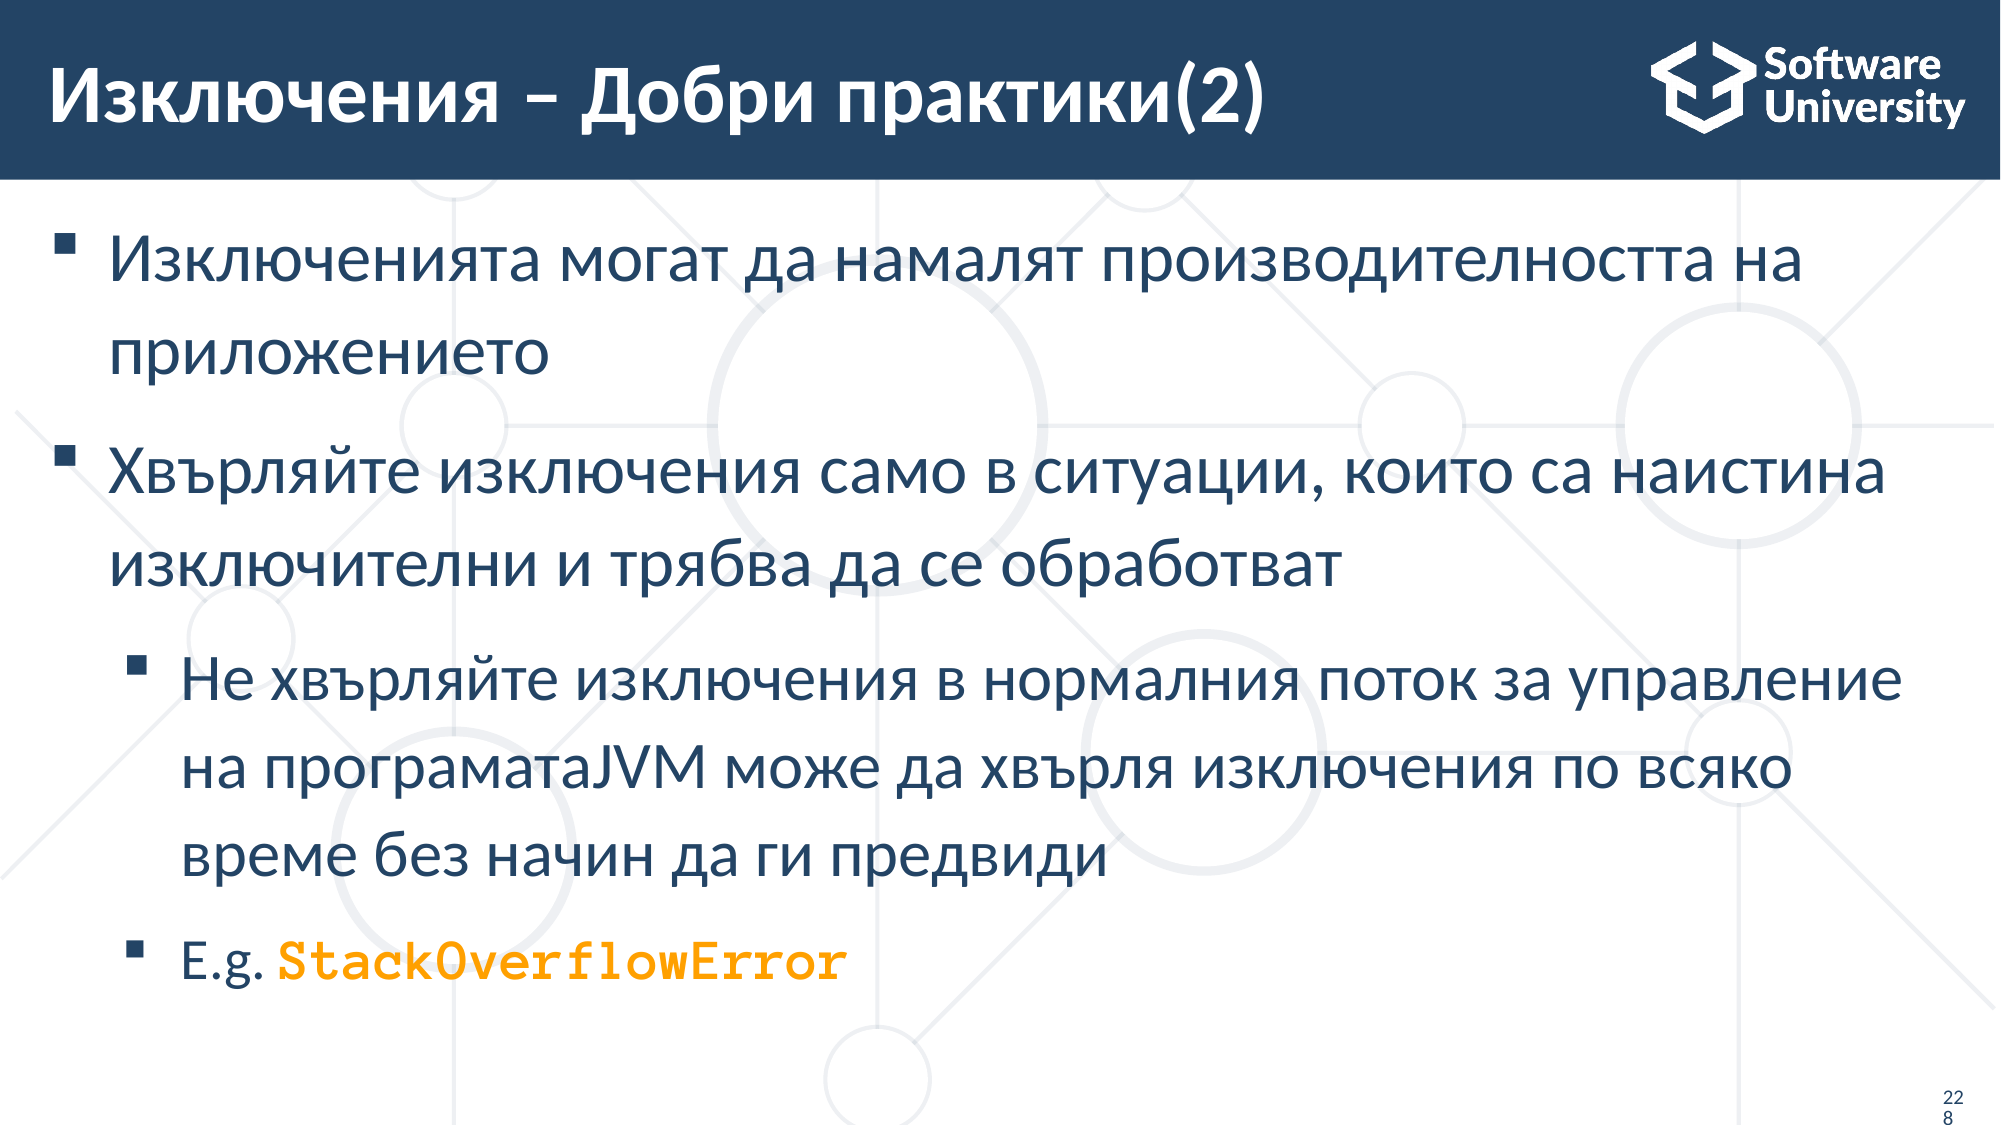

# Изключения – Добри практики(2)
Изключенията могат да намалят производителността на приложението
Хвърляйте изключения само в ситуации, които са наистина изключителни и трябва да се обработват
Не хвърляйте изключения в нормалния поток за управление на програматаJVM може да хвърля изключения по всяко време без начин да ги предвиди
E.g. StackOverflowError
228